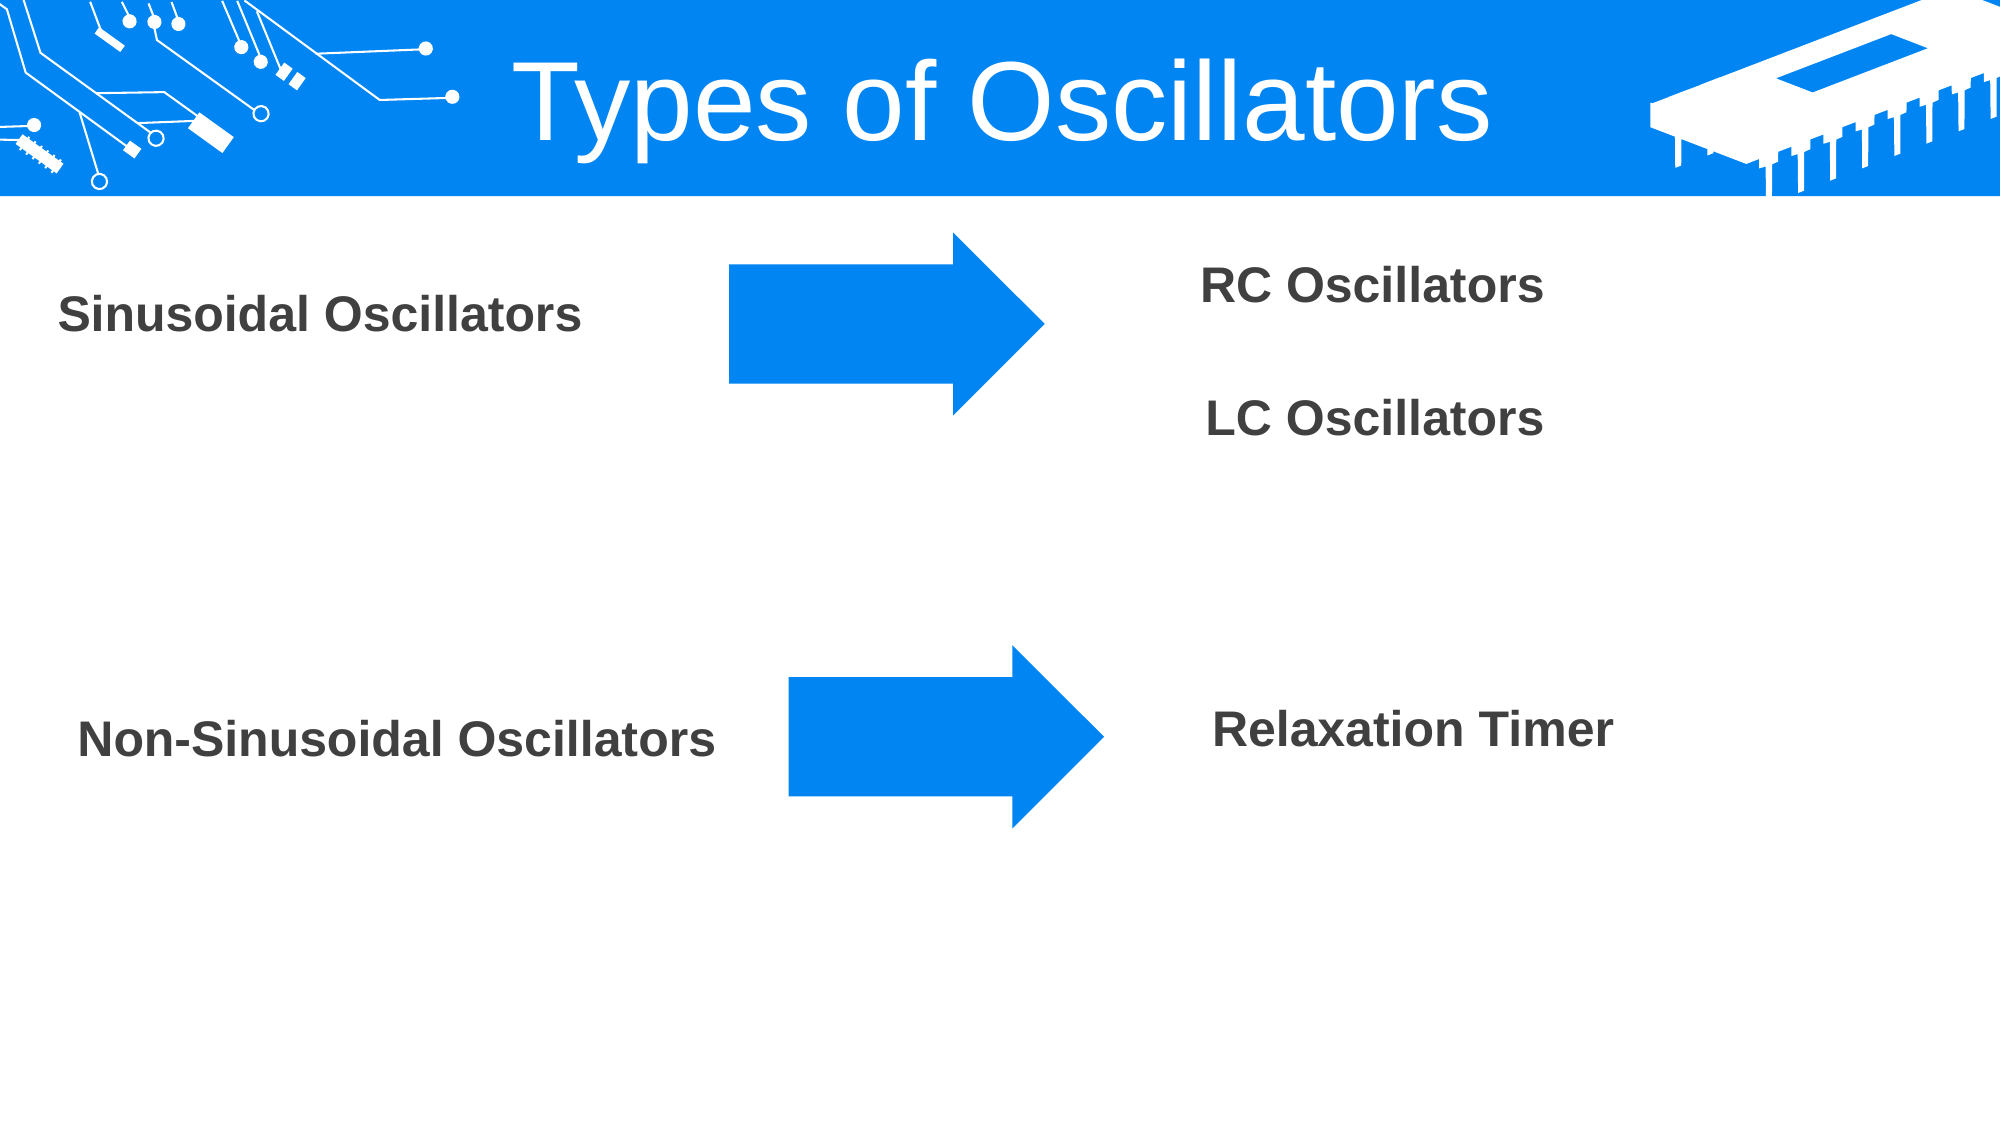

Types of Oscillators

RC Oscillators
Sinusoidal Oscillators
LC Oscillators

Relaxation Timer
Non-Sinusoidal Oscillators